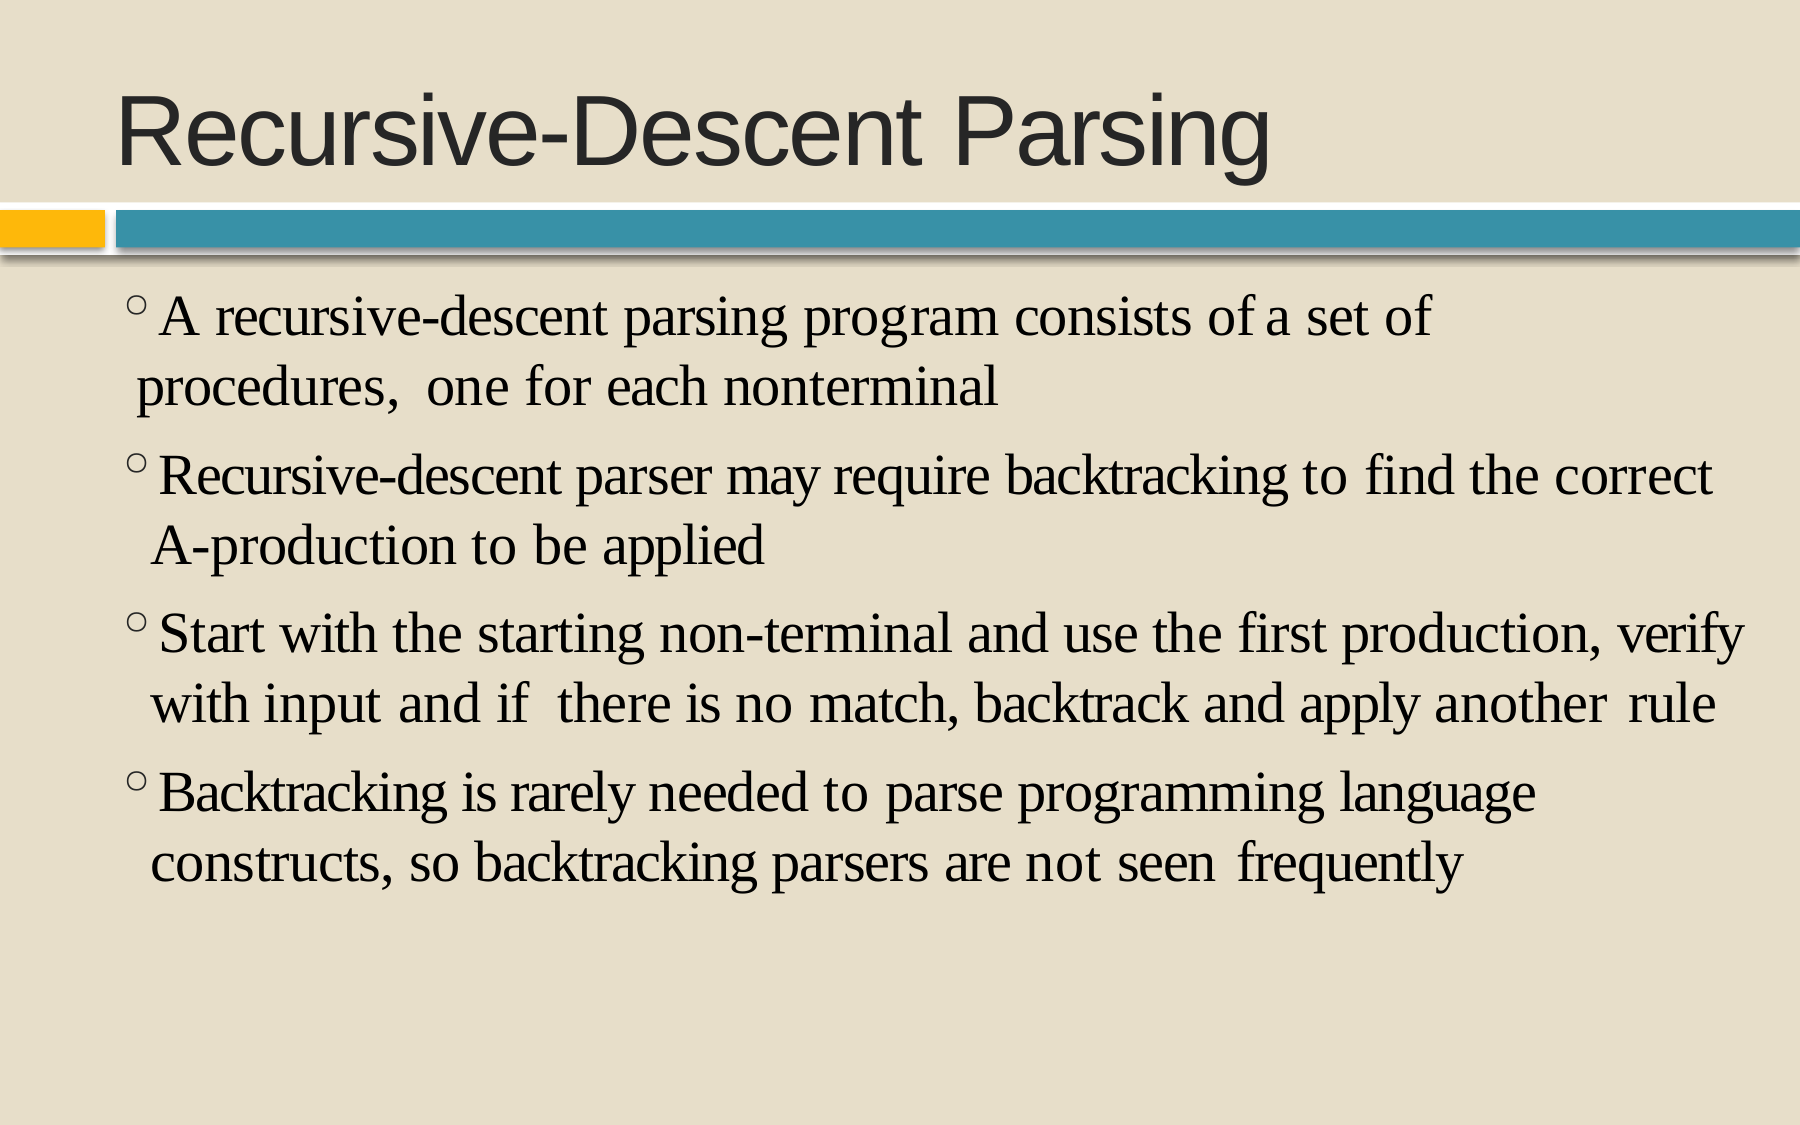

# Recursive-Descent Parsing
A recursive-descent parsing program consists of	a set of	procedures,  one for each nonterminal
Recursive-descent parser may require backtracking to find the correct  A-production to be applied
Start with the starting non-terminal and use the first production, verify  with input and if	there is no match, backtrack and apply another rule
Backtracking is rarely needed to parse programming language  constructs, so backtracking parsers are not seen frequently